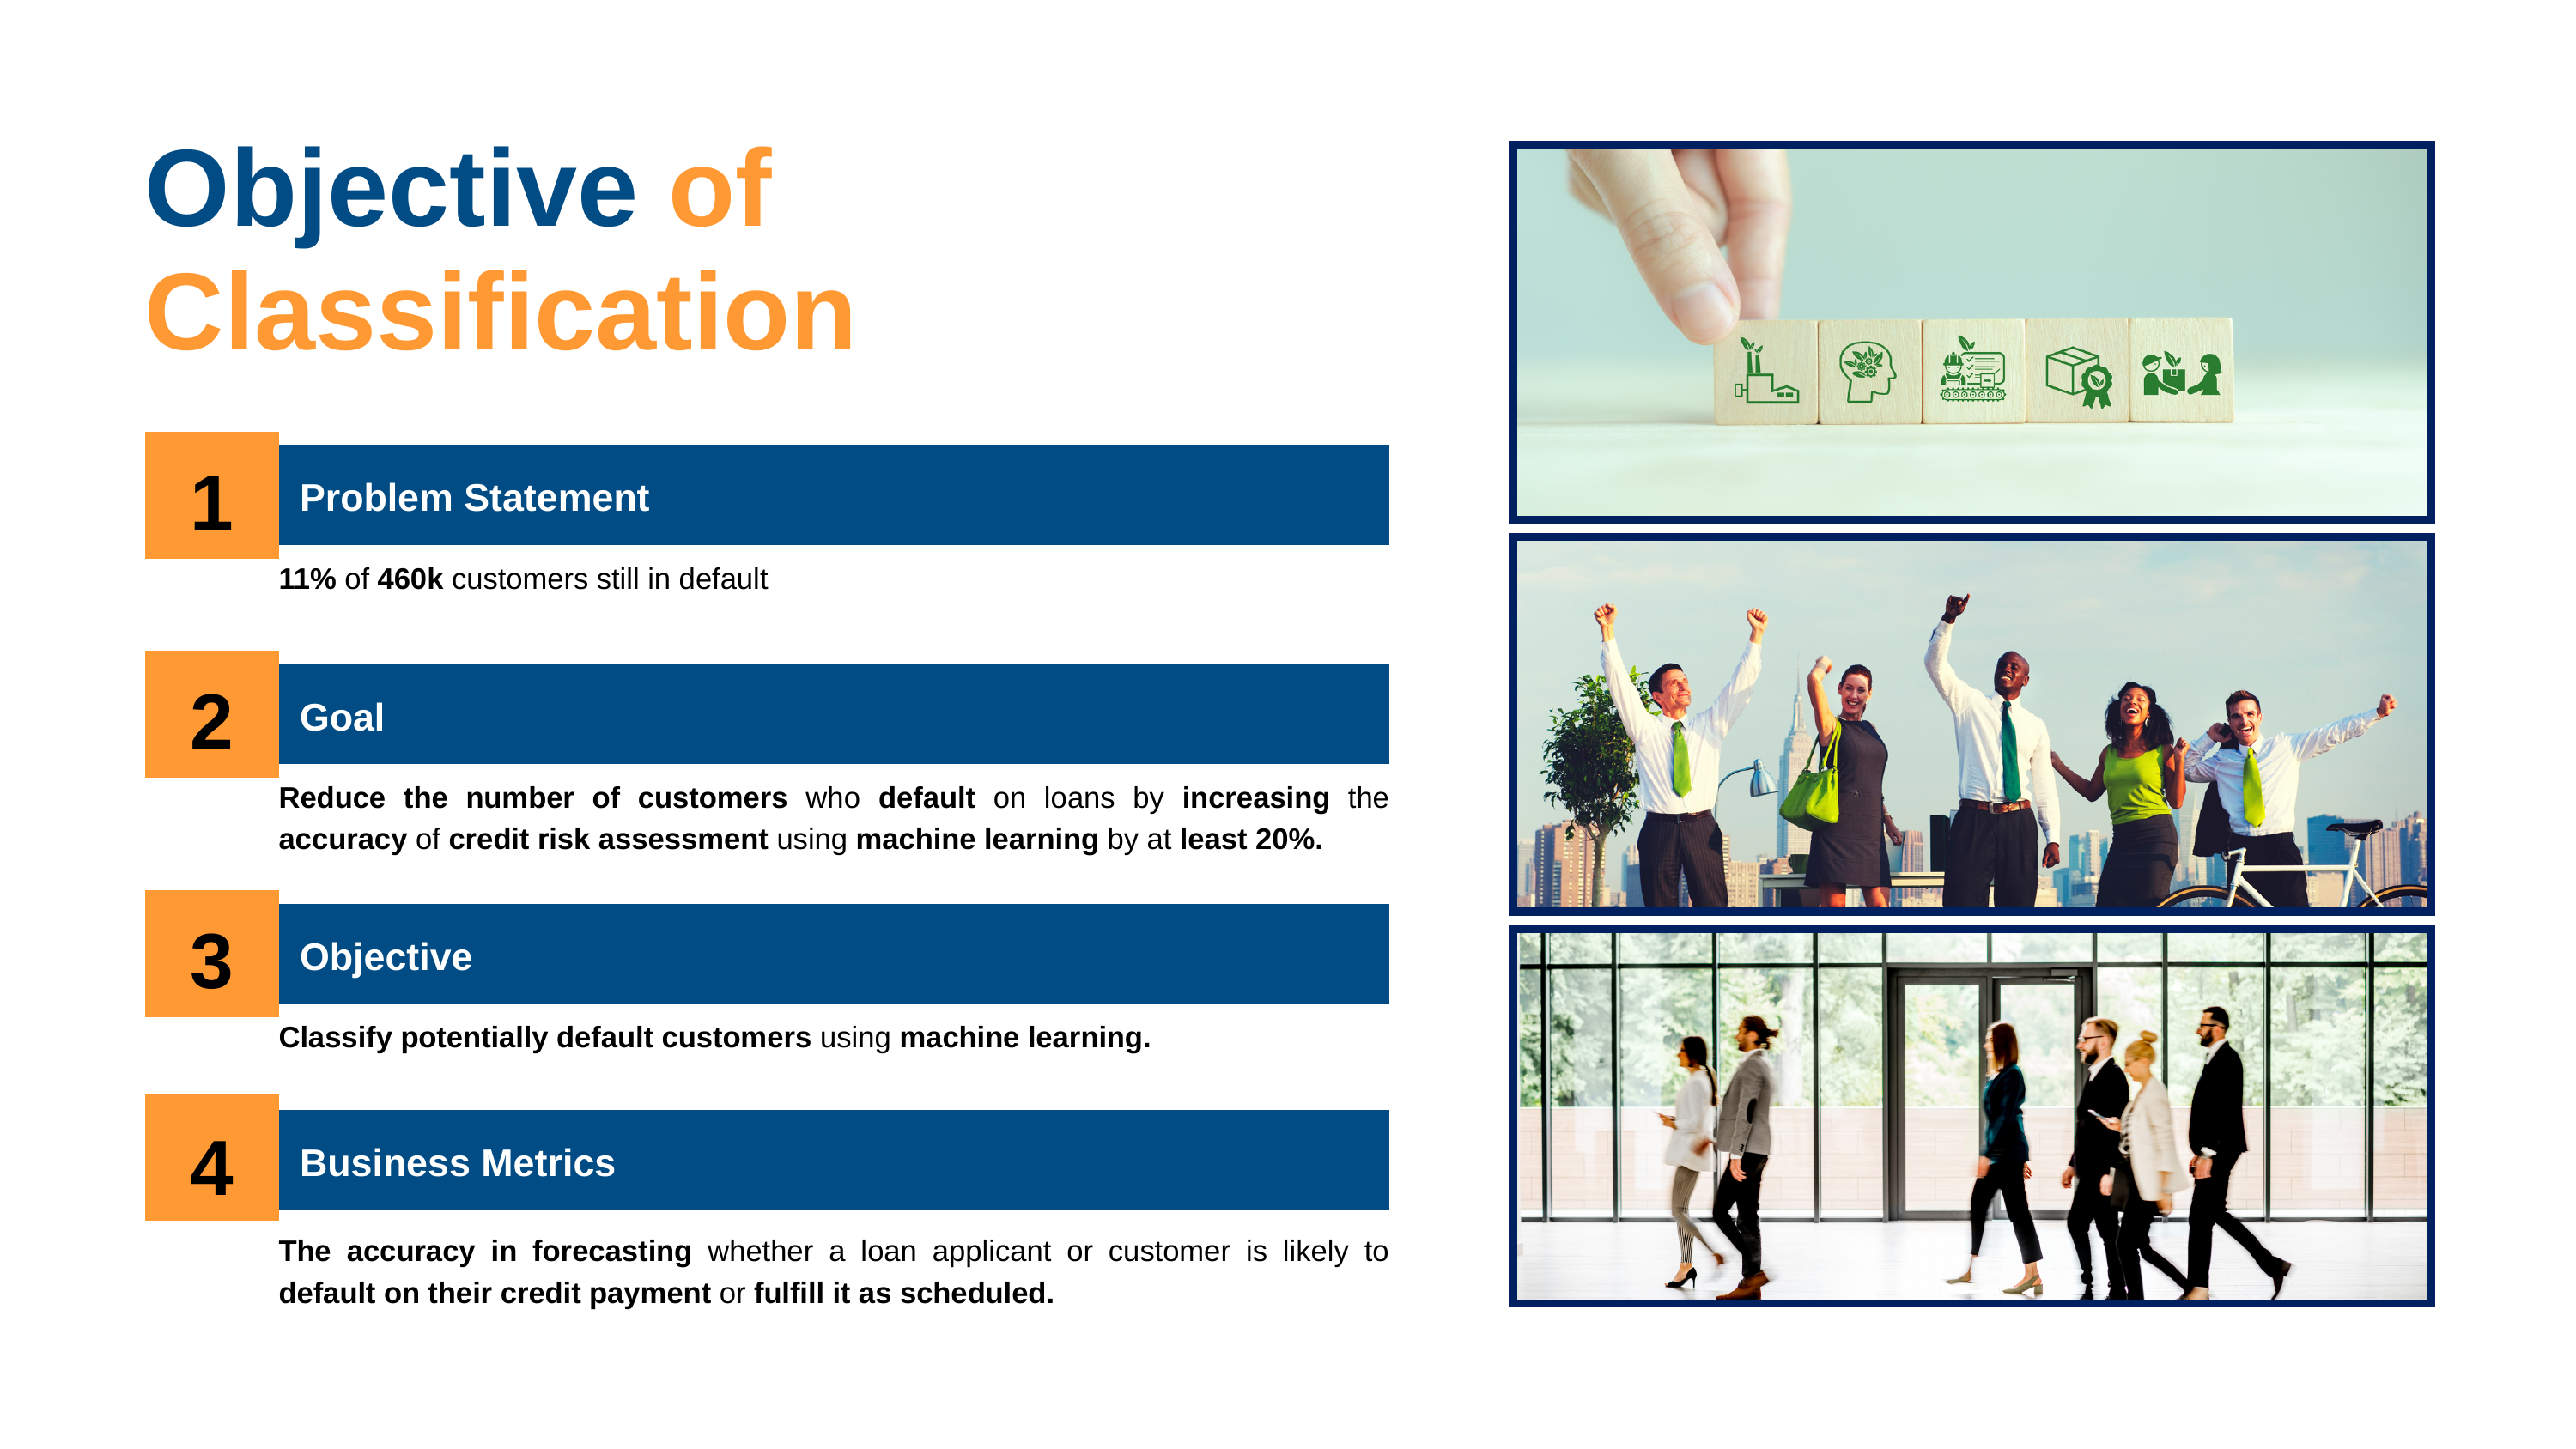

Objective of
Classification

1

Problem Statement

11% of 460k customers still in default

2

Goal
Reduce the number of customers who default on loans by increasing the accuracy of credit risk assessment using machine learning by at least 20%.

3

Objective

Classify potentially default customers using machine learning.

4

Business Metrics
The accuracy in forecasting whether a loan applicant or customer is likely to default on their credit payment or fulfill it as scheduled.